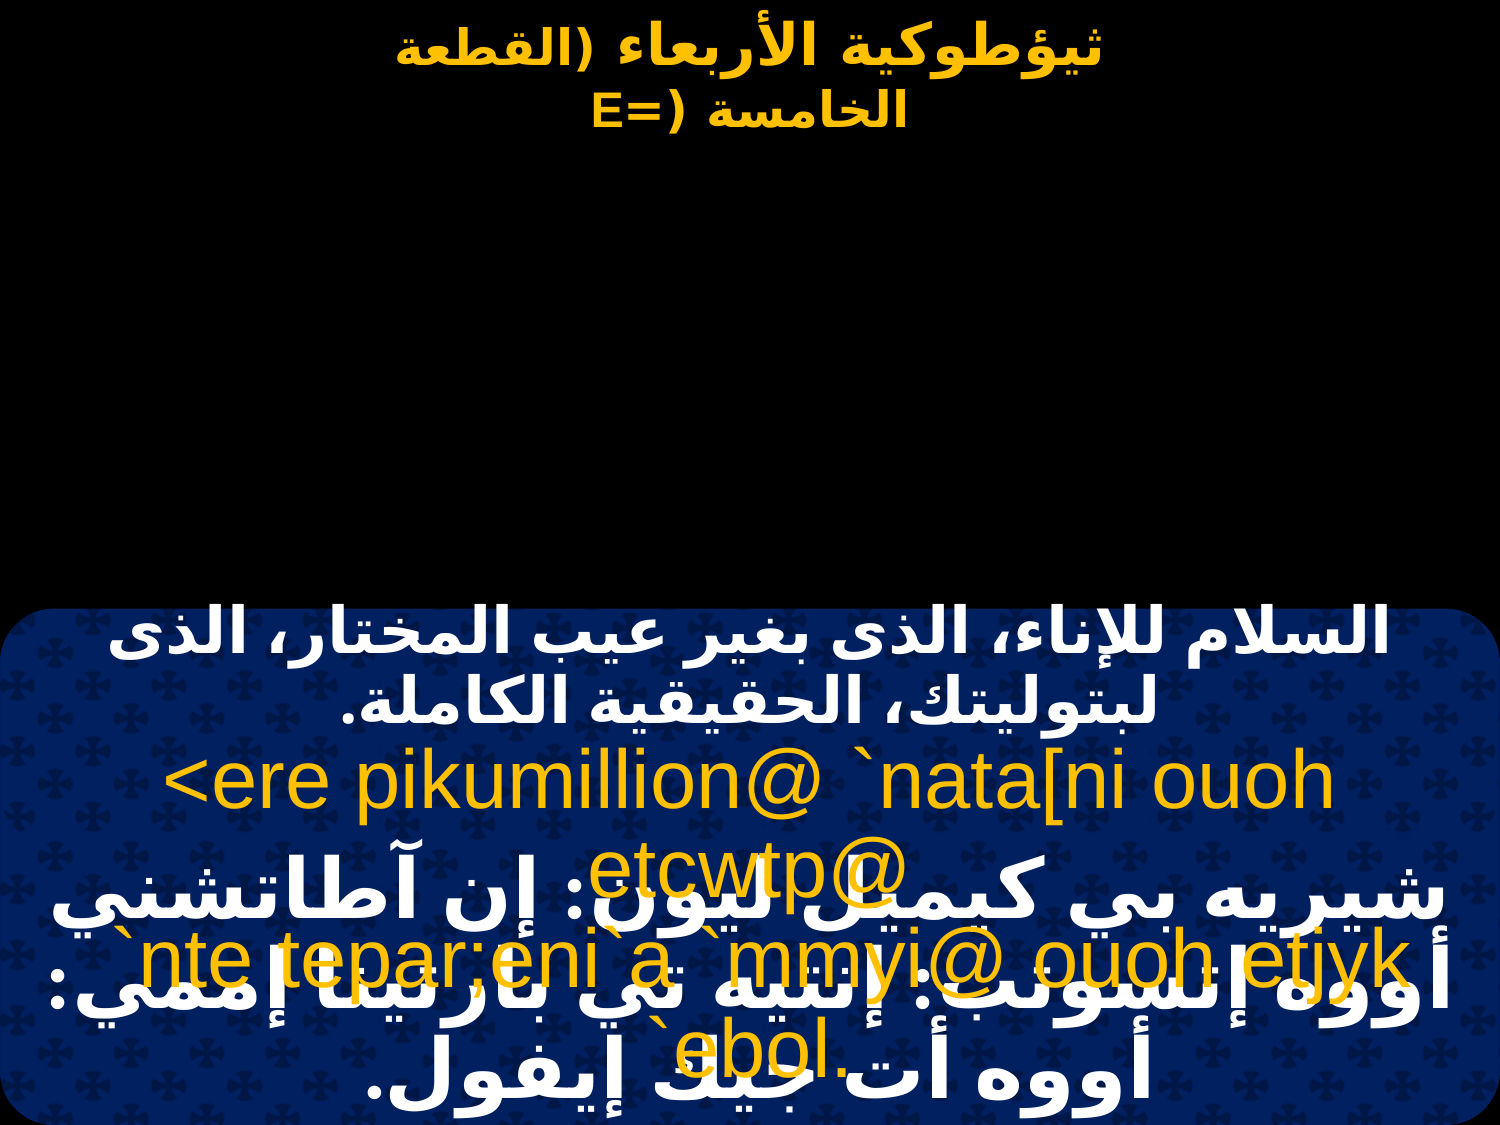

السلام للإناء، الذى بغير عيب المختار، الذى لبتوليتك، الحقيقية الكاملة.
<ere pikumillion@ `nata[ni ouoh etcwtp@
 `nte tepar;eni`a `mmyi@ ouoh etjyk `ebol.
شيريه بي كيميل ليون: إن آطاتشني أووه إتسوتب: إنتيه تي بارثينا إممي: أووه أت جيك إيفول.